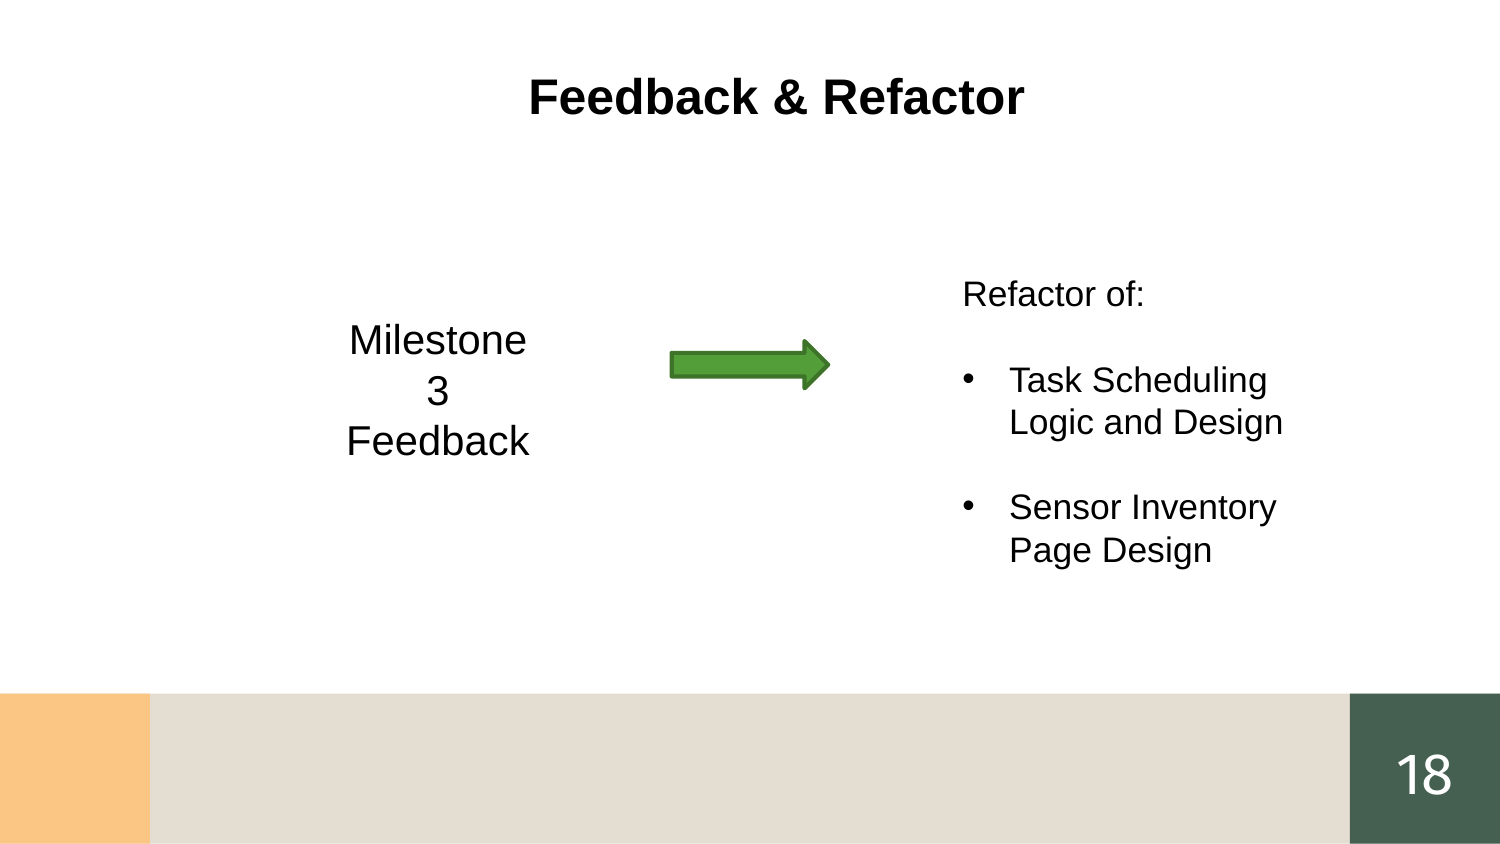

# Feedback & Refactor
Refactor of:

Task Scheduling Logic and Design

Sensor Inventory Page Design

Milestone 3
Feedback

18